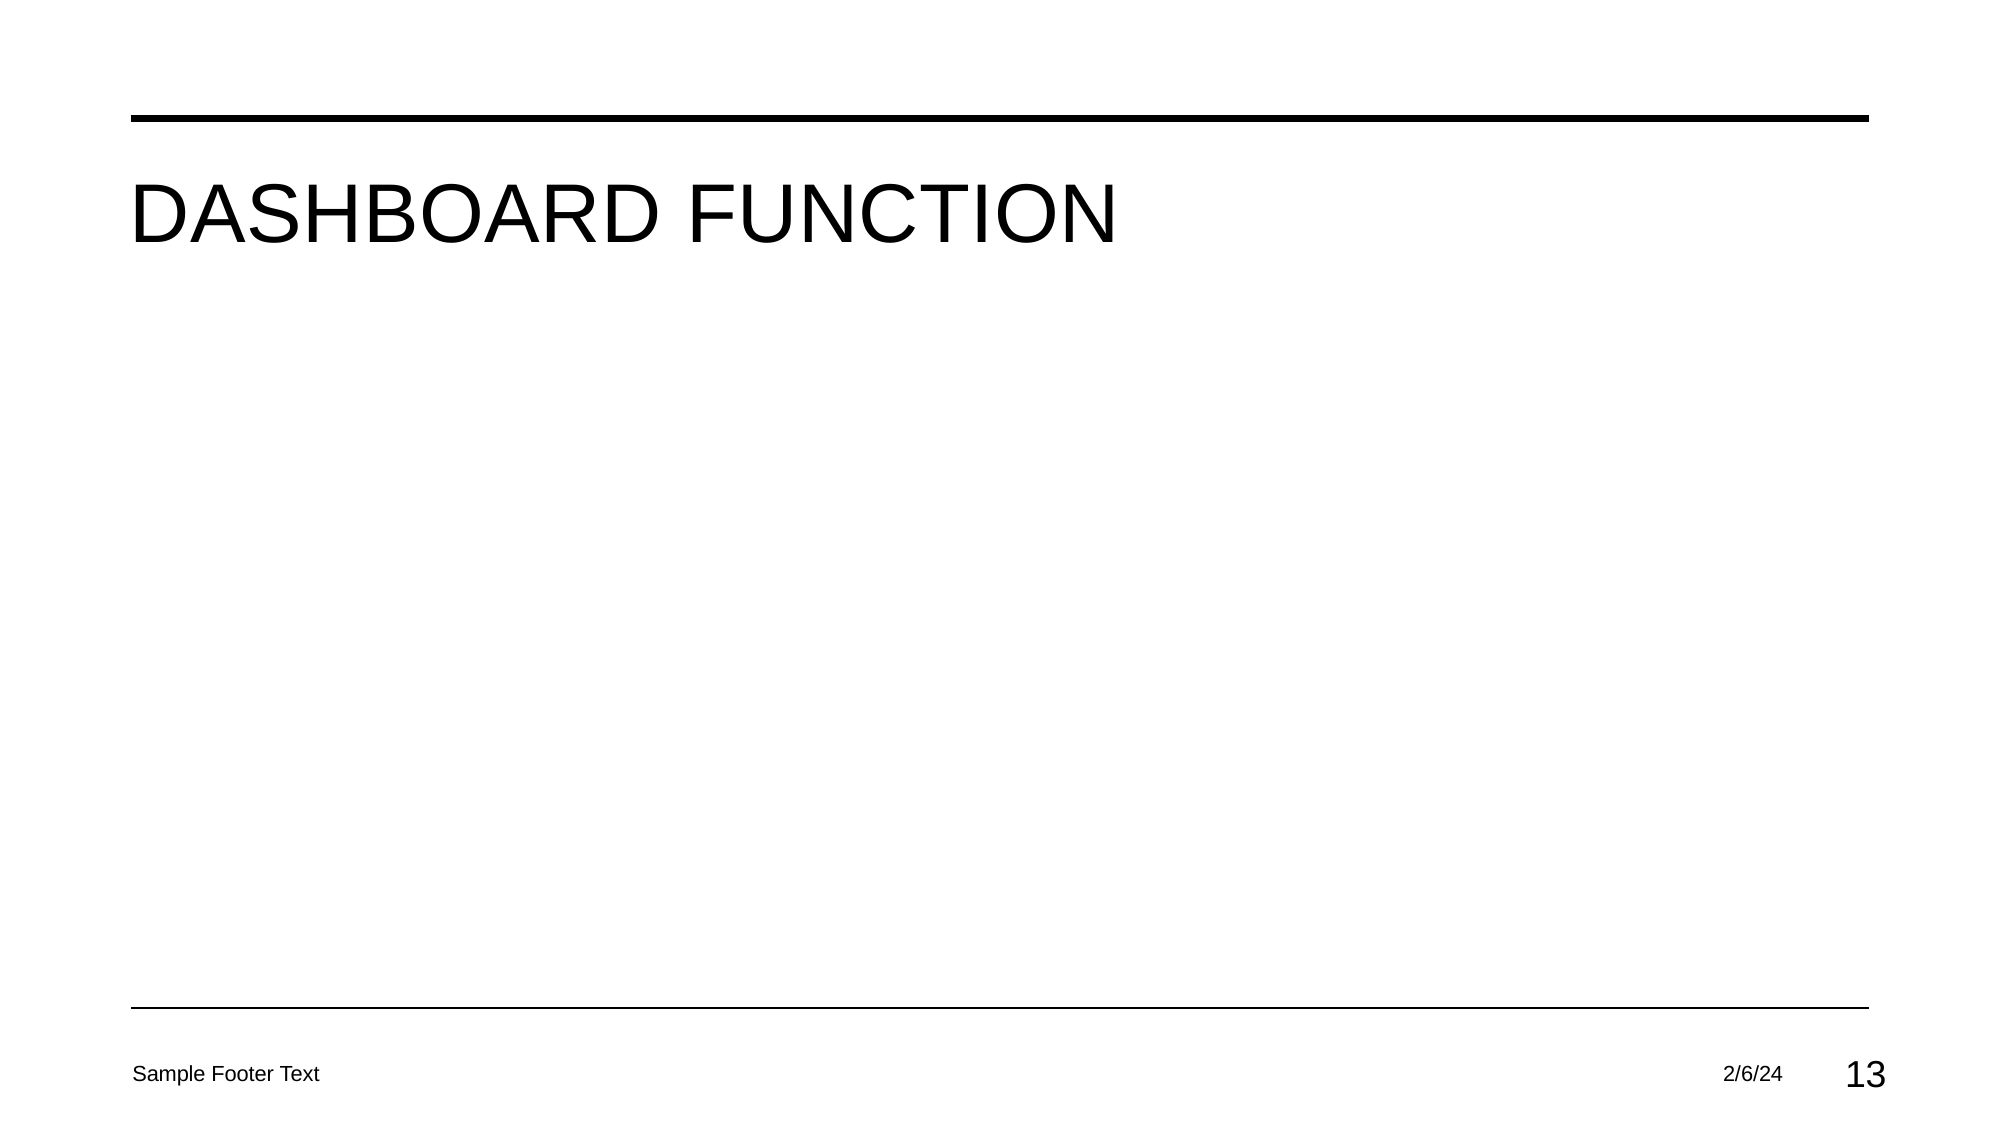

# Dashboard function

Sample Footer Text
2/6/24
13